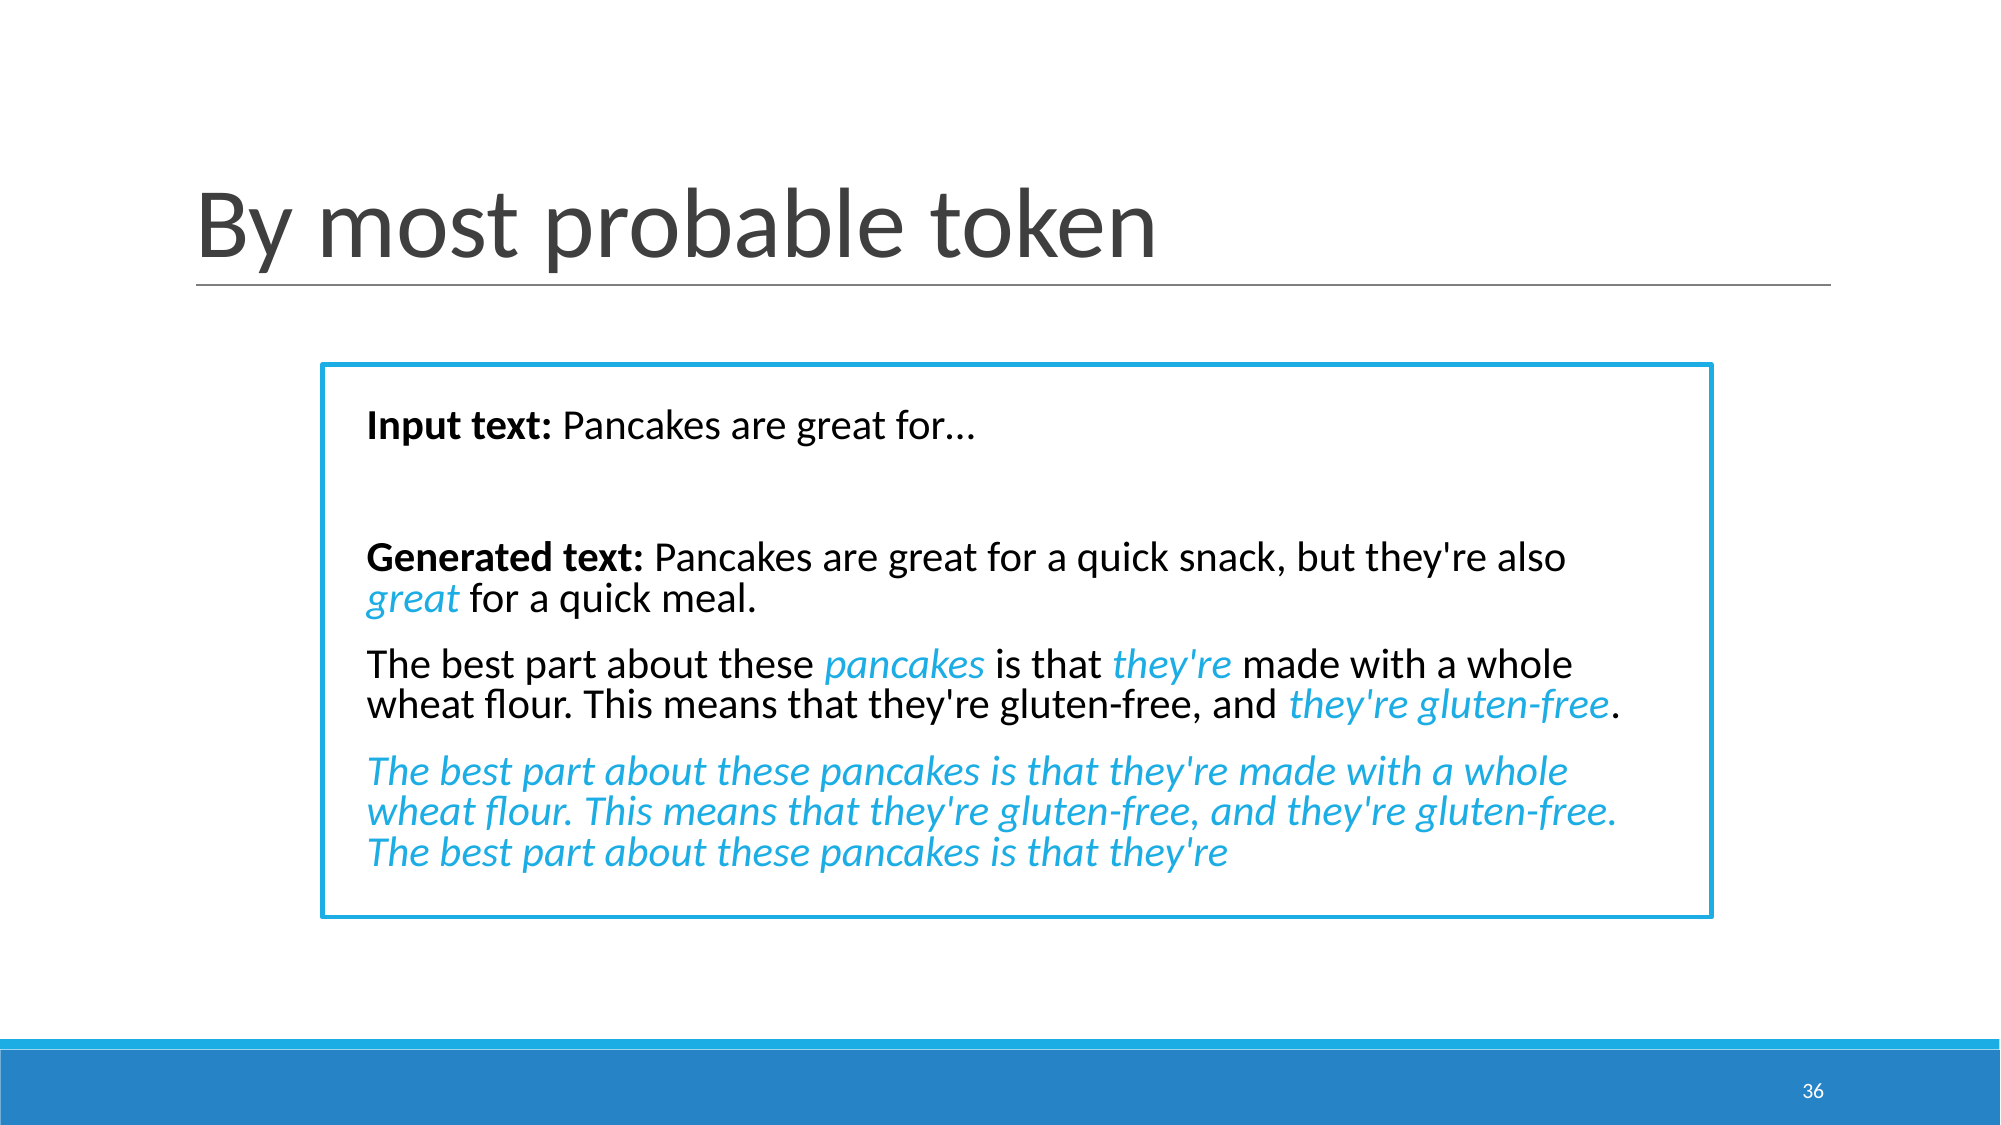

# By most probable token
Input text: Pancakes are great for…

Generated text: Pancakes are great for a quick snack, but they're also great for a quick meal.
The best part about these pancakes is that they're made with a whole wheat flour. This means that they're gluten-free, and they're gluten-free.
The best part about these pancakes is that they're made with a whole wheat flour. This means that they're gluten-free, and they're gluten-free. The best part about these pancakes is that they're
36